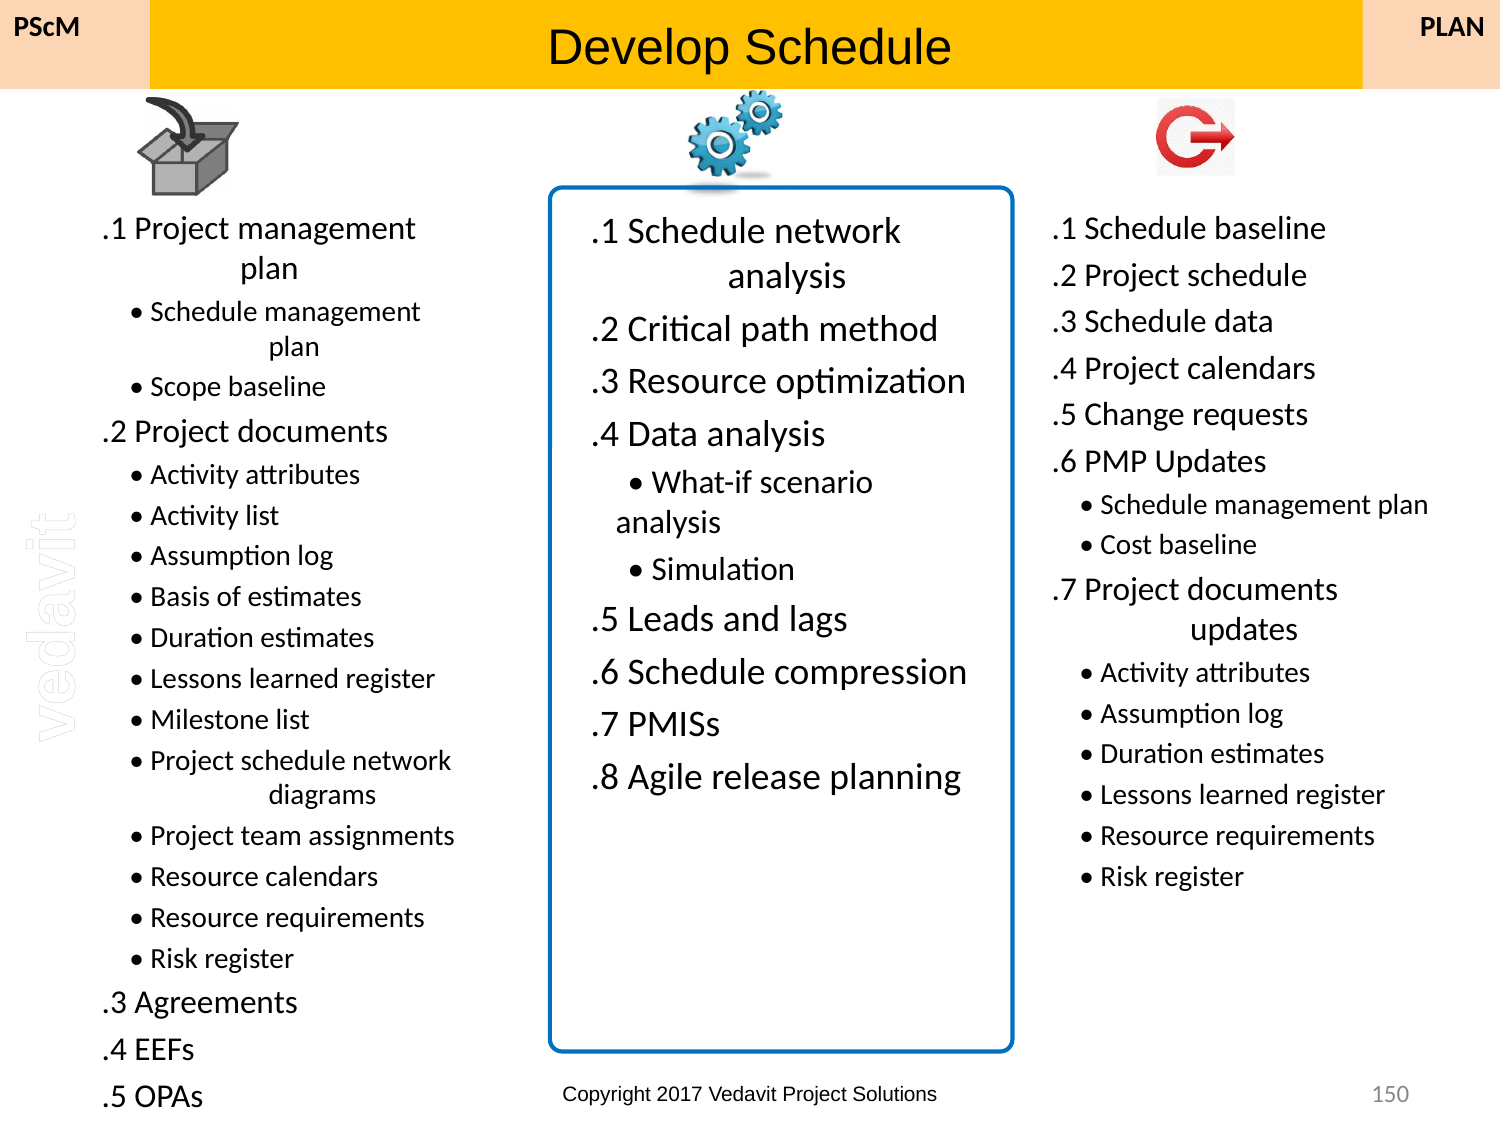

# Develop Schedule
PLAN
PScM
.1 Project management 	plan
• Schedule management 	plan
• Scope baseline
.2 Project documents
• Activity attributes
• Activity list
• Assumption log
• Basis of estimates
• Duration estimates
• Lessons learned register
• Milestone list
• Project schedule network 	diagrams
• Project team assignments
• Resource calendars
• Resource requirements
• Risk register
.3 Agreements
.4 EEFs
.5 OPAs
.1 Schedule network 	analysis
.2 Critical path method
.3 Resource optimization
.4 Data analysis
• What-if scenario 	analysis
• Simulation
.5 Leads and lags
.6 Schedule compression
.7 PMISs
.8 Agile release planning
.1 Schedule baseline
.2 Project schedule
.3 Schedule data
.4 Project calendars
.5 Change requests
.6 PMP Updates
• Schedule management plan
• Cost baseline
.7 Project documents 	updates
• Activity attributes
• Assumption log
• Duration estimates
• Lessons learned register
• Resource requirements
• Risk register
150